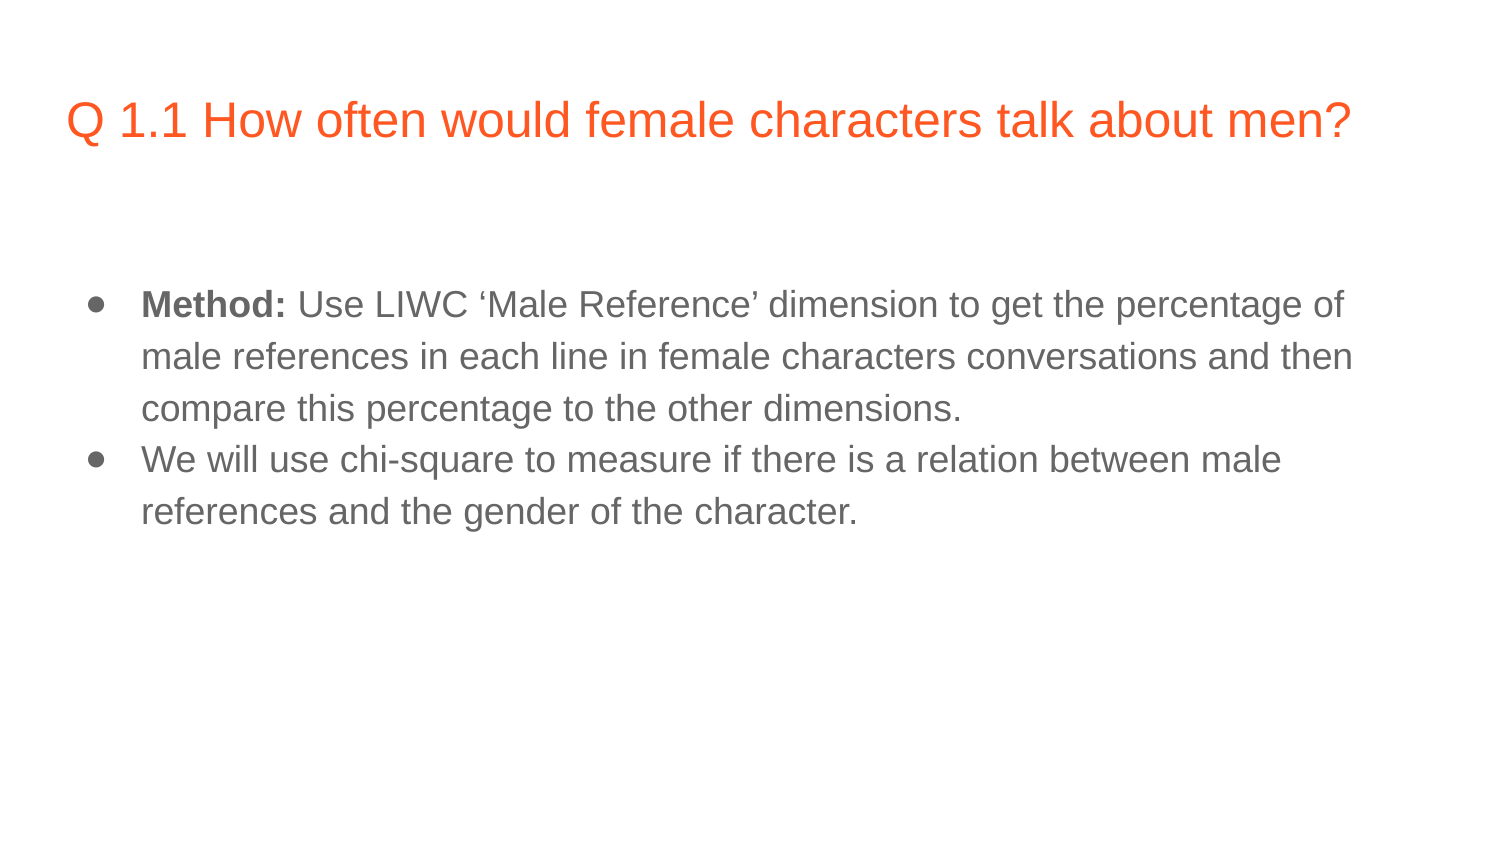

# Q 1.1 How often would female characters talk about men?

Method: Use LIWC ‘Male Reference’ dimension to get the percentage of male references in each line in female characters conversations and then compare this percentage to the other dimensions.
We will use chi-square to measure if there is a relation between male references and the gender of the character.